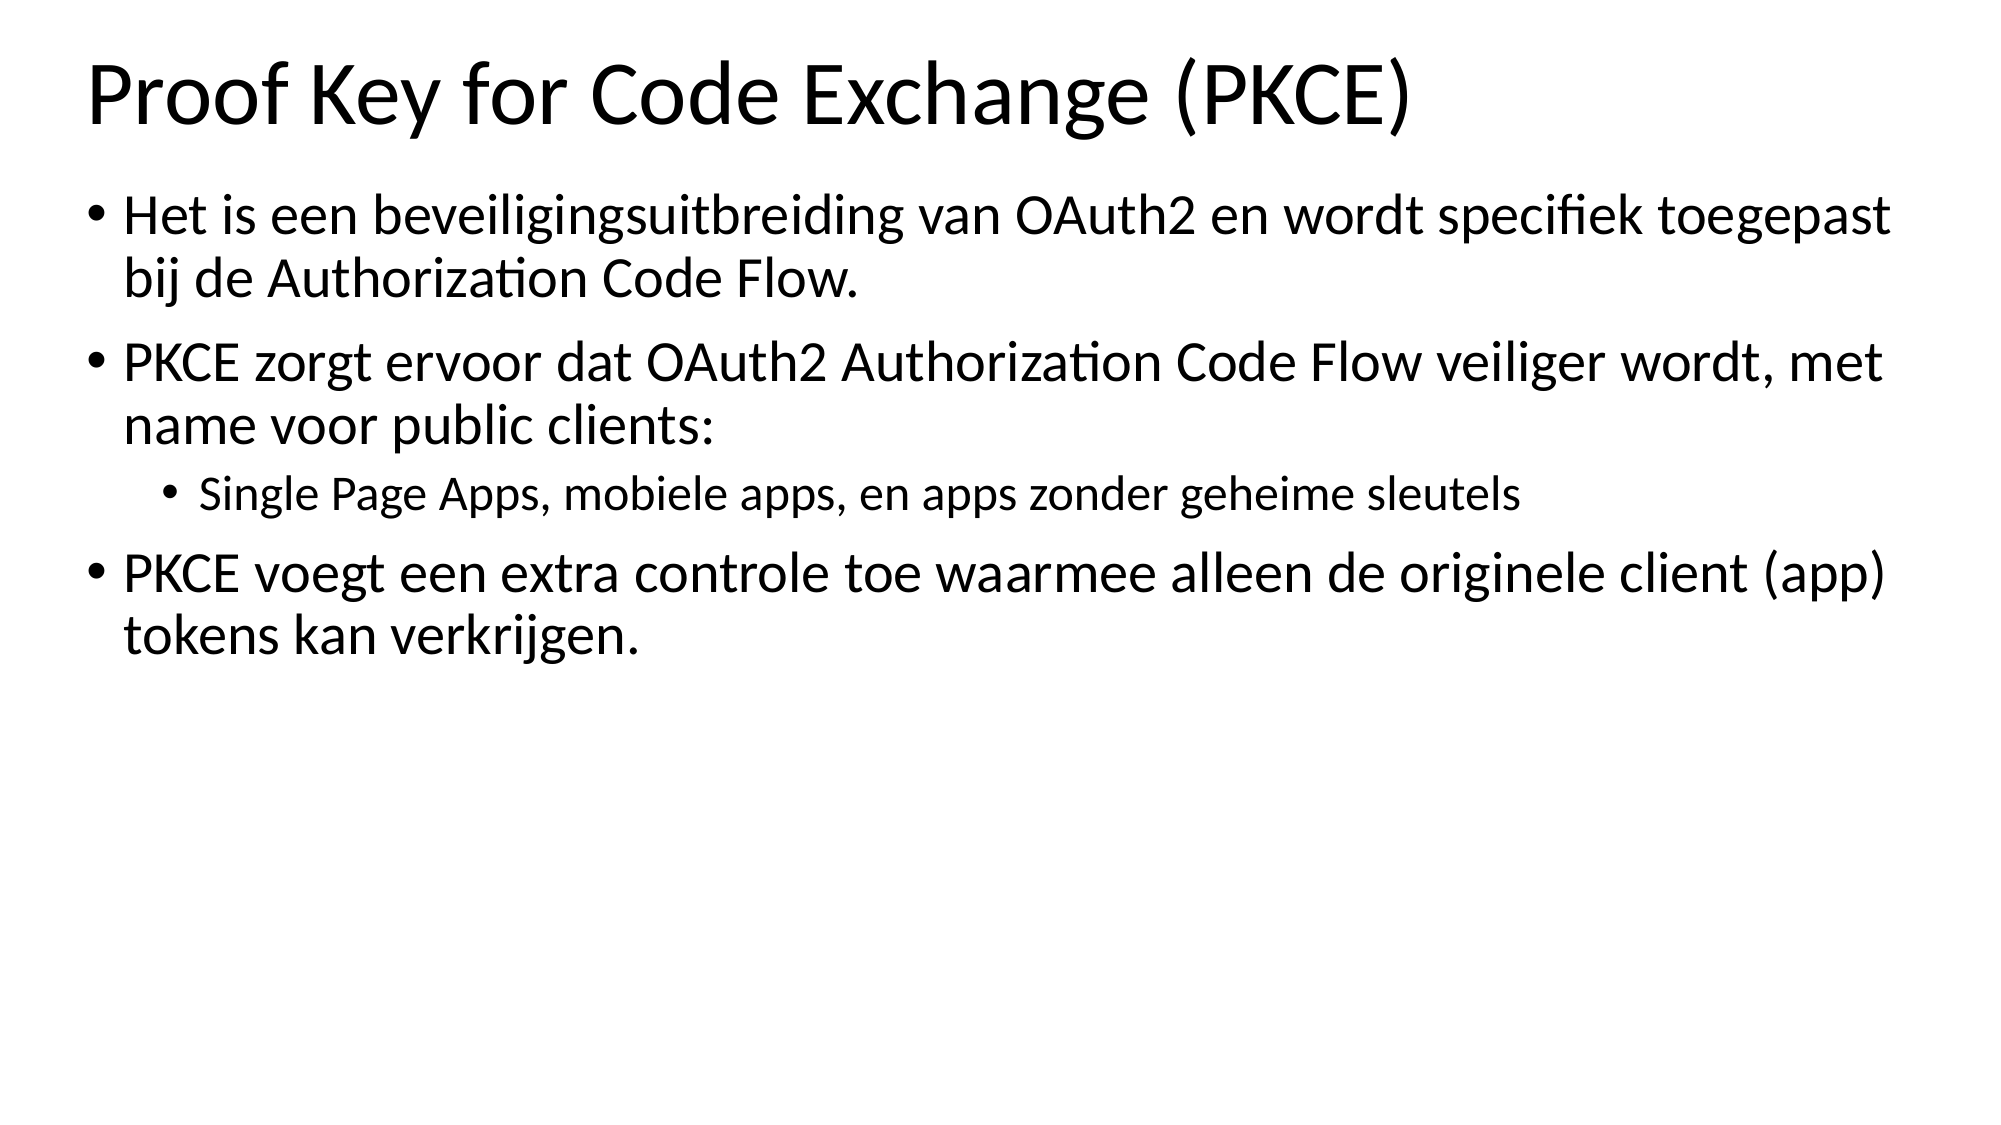

# Proof Key for Code Exchange (PKCE)
Het is een beveiligingsuitbreiding van OAuth2 en wordt specifiek toegepast bij de Authorization Code Flow.
PKCE zorgt ervoor dat OAuth2 Authorization Code Flow veiliger wordt, met name voor public clients:
Single Page Apps, mobiele apps, en apps zonder geheime sleutels
PKCE voegt een extra controle toe waarmee alleen de originele client (app) tokens kan verkrijgen.